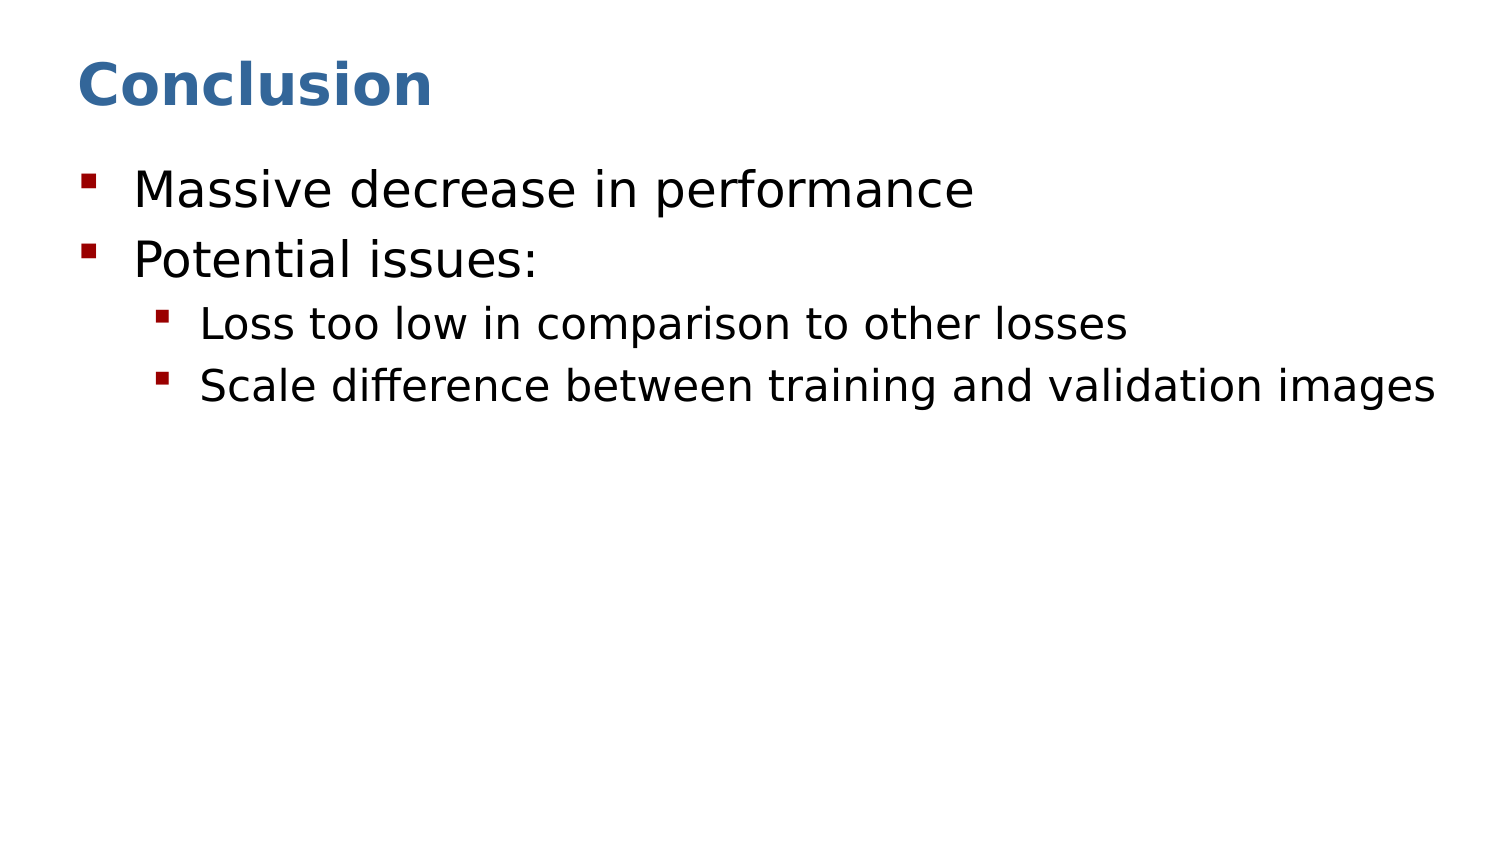

# Conclusion
Massive decrease in performance
Potential issues:
Loss too low in comparison to other losses
Scale difference between training and validation images